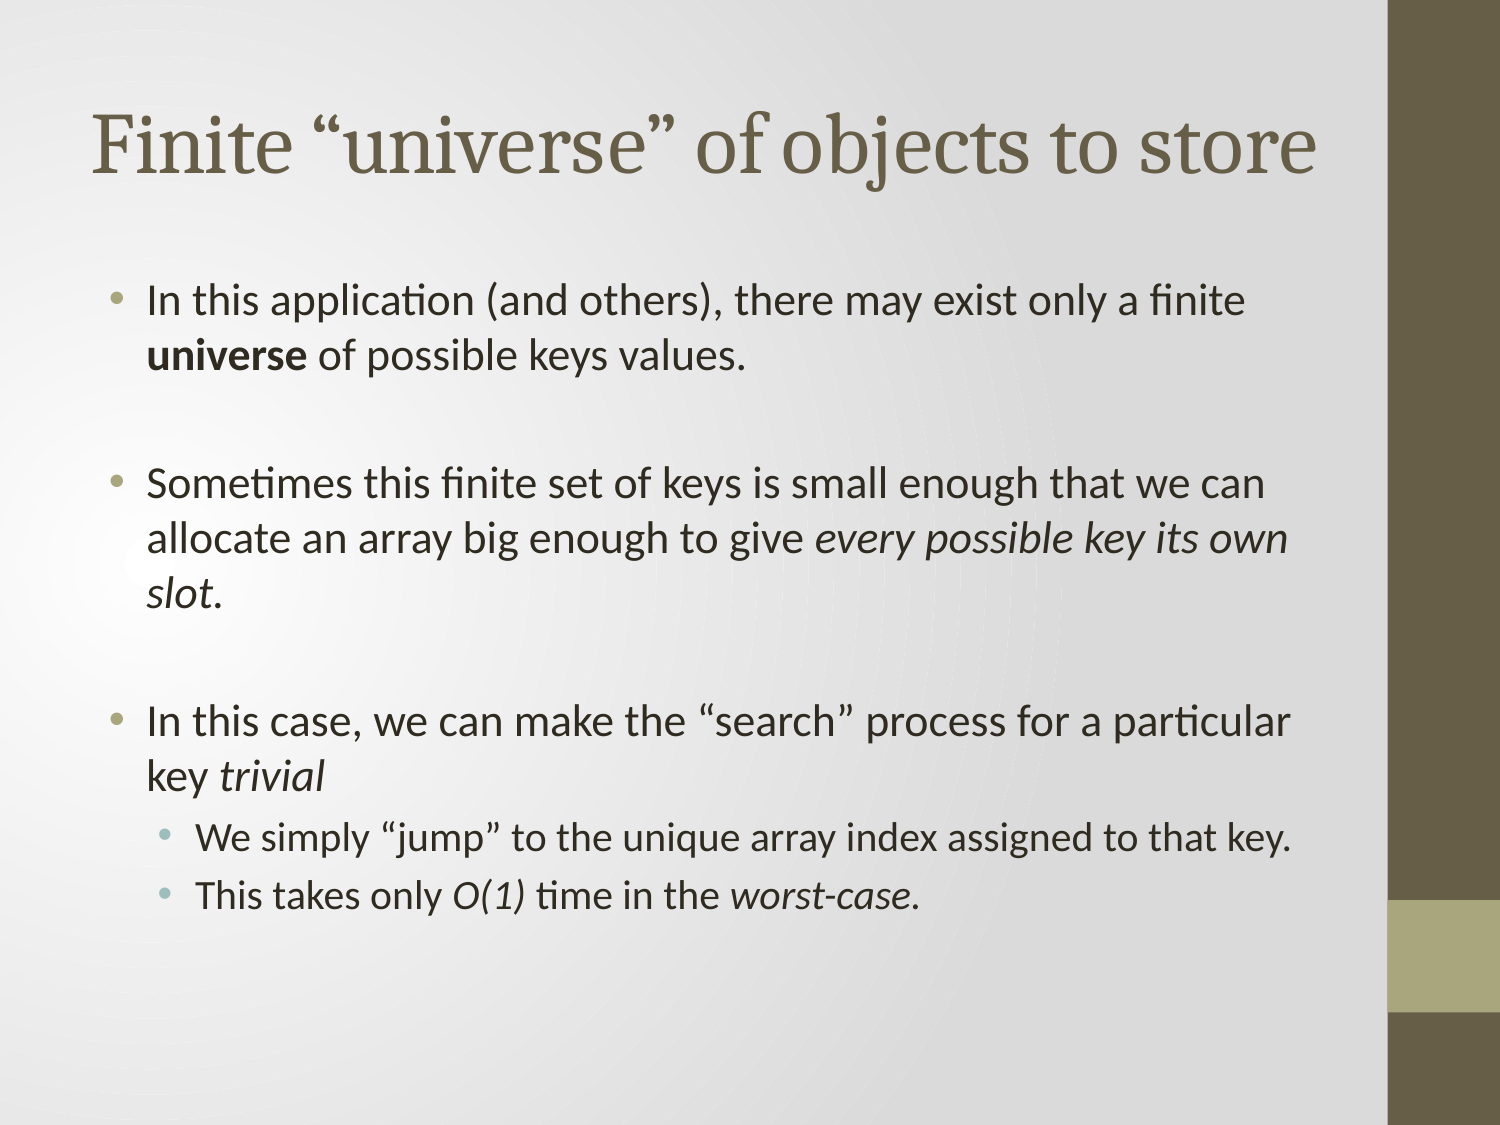

# Finite “universe” of objects to store
In this application (and others), there may exist only a finite universe of possible keys values.

Sometimes this finite set of keys is small enough that we can allocate an array big enough to give every possible key its own slot.

In this case, we can make the “search” process for a particular key trivial
We simply “jump” to the unique array index assigned to that key.
This takes only O(1) time in the worst-case.